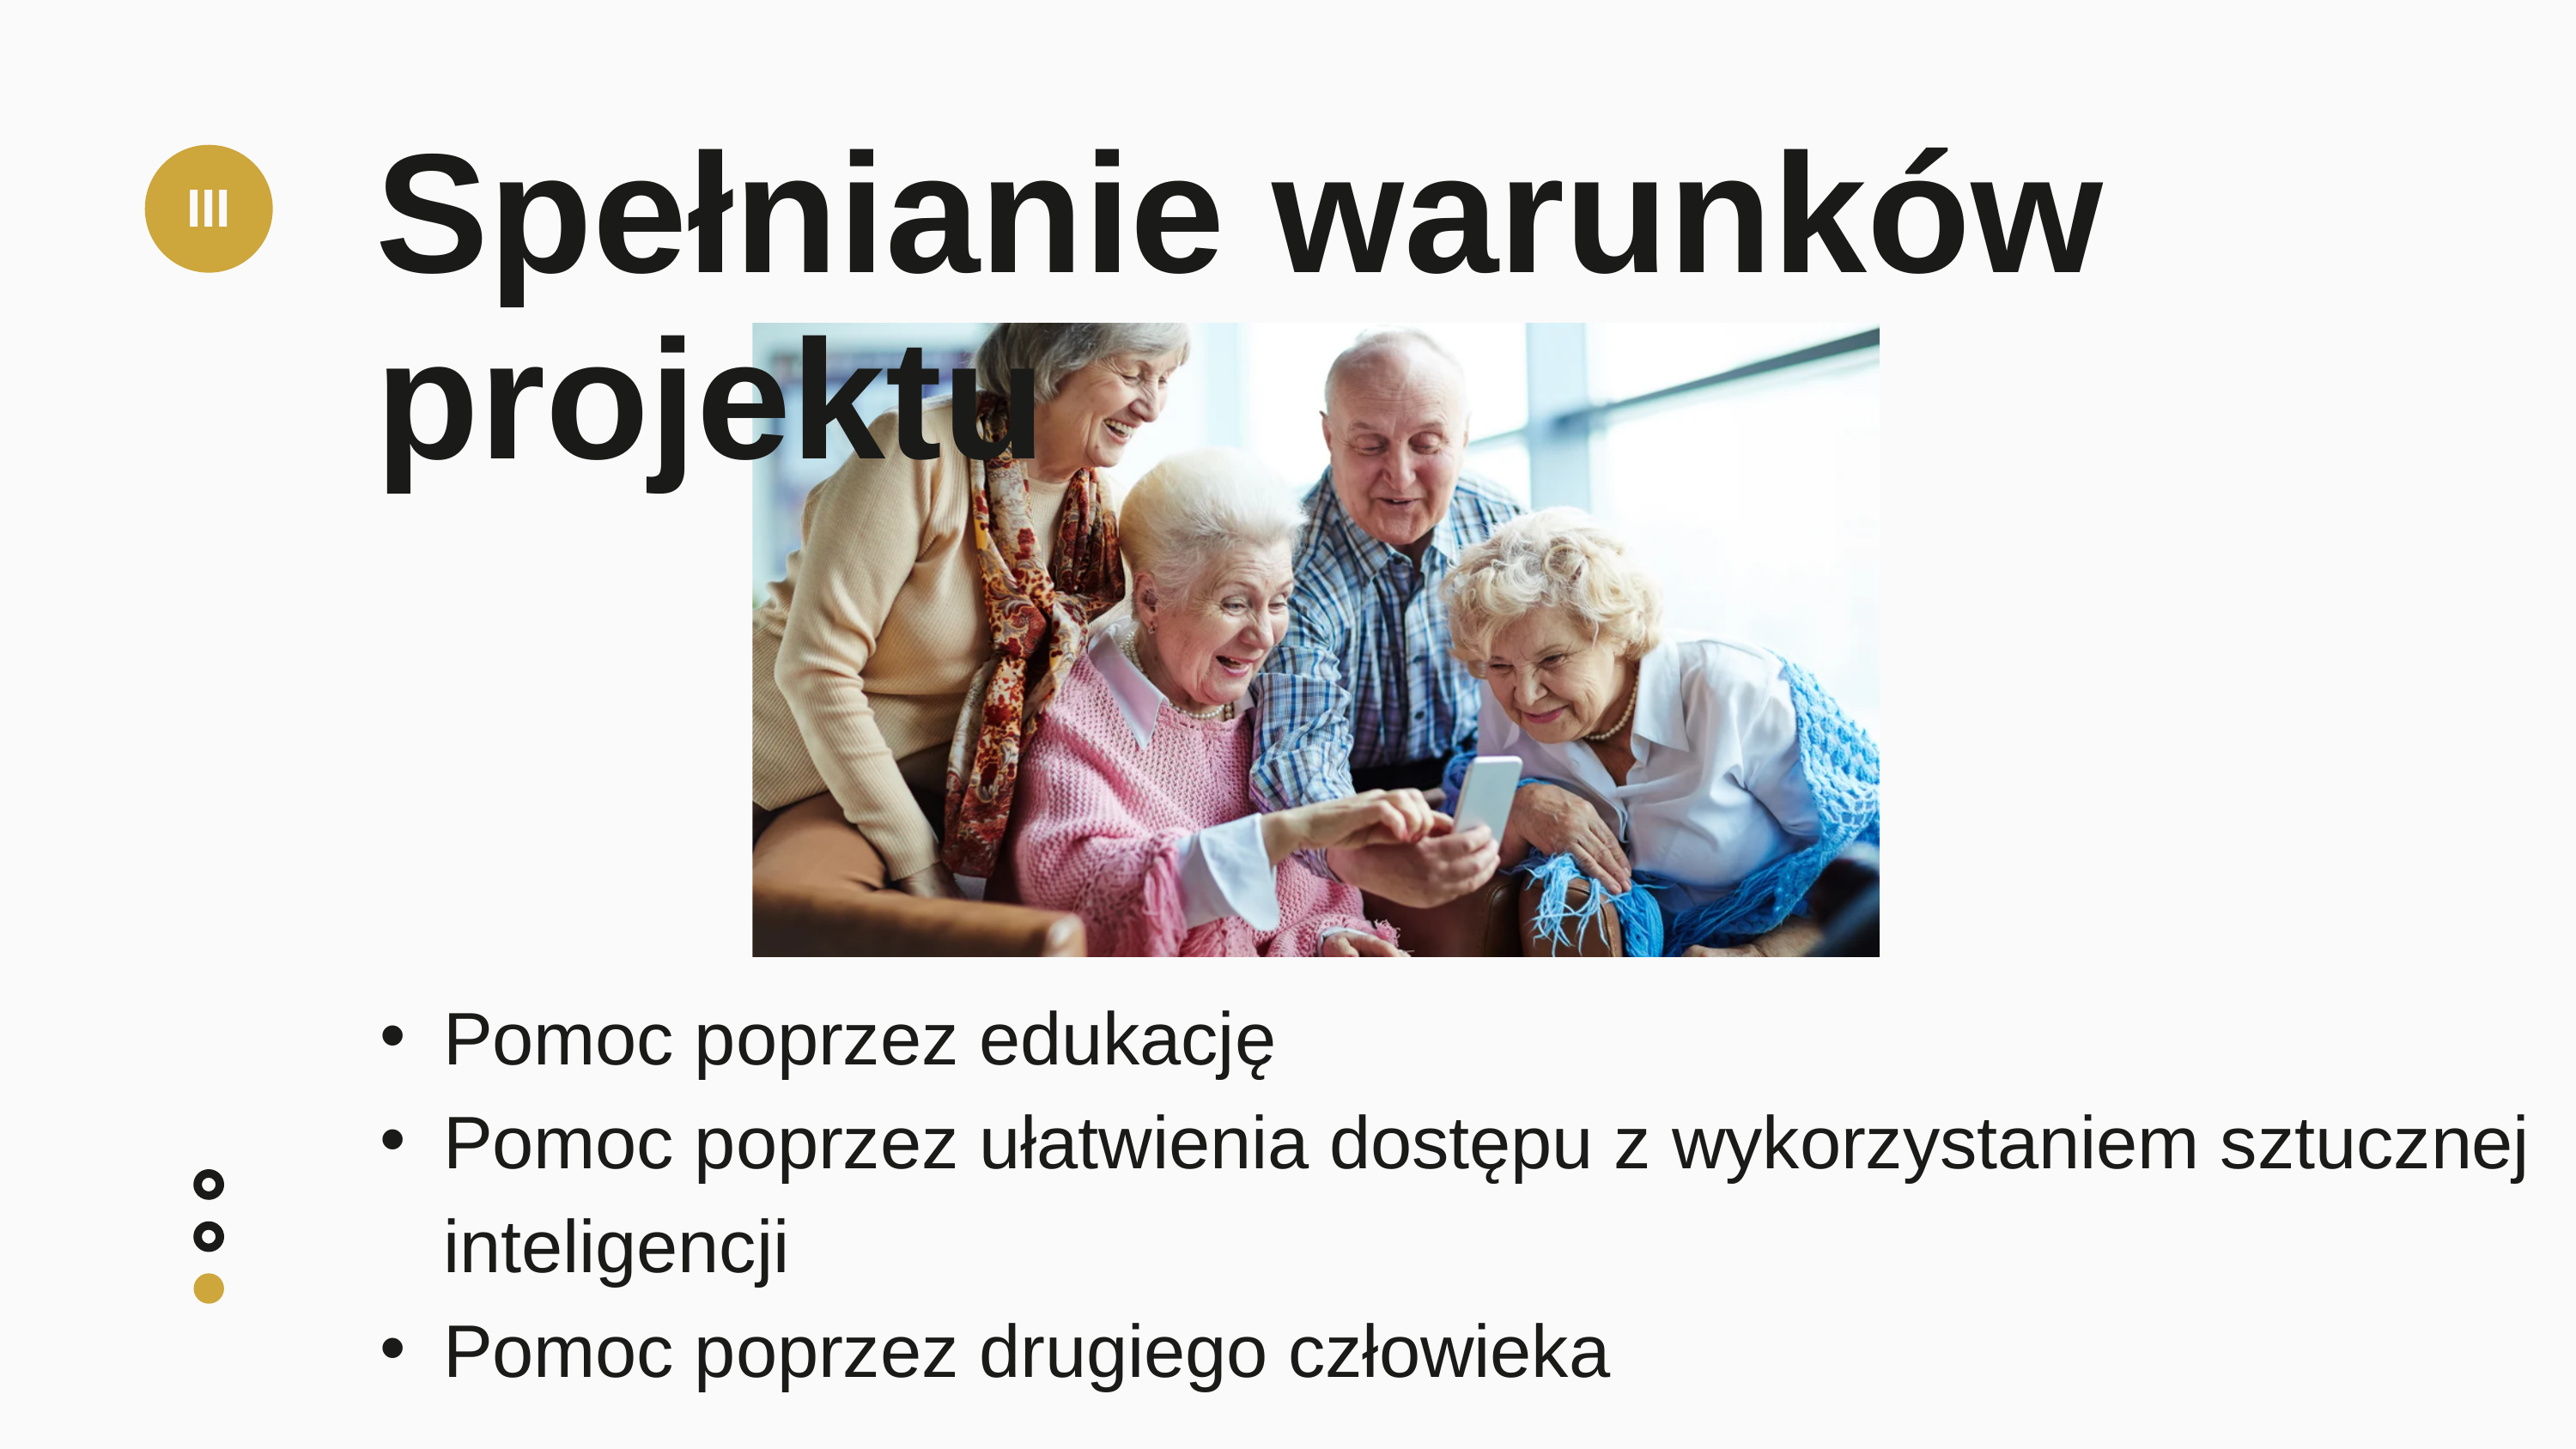

Spełnianie warunków projektu

III

Pomoc poprzez edukację
Pomoc poprzez ułatwienia dostępu z wykorzystaniem sztucznej inteligencji
Pomoc poprzez drugiego człowieka